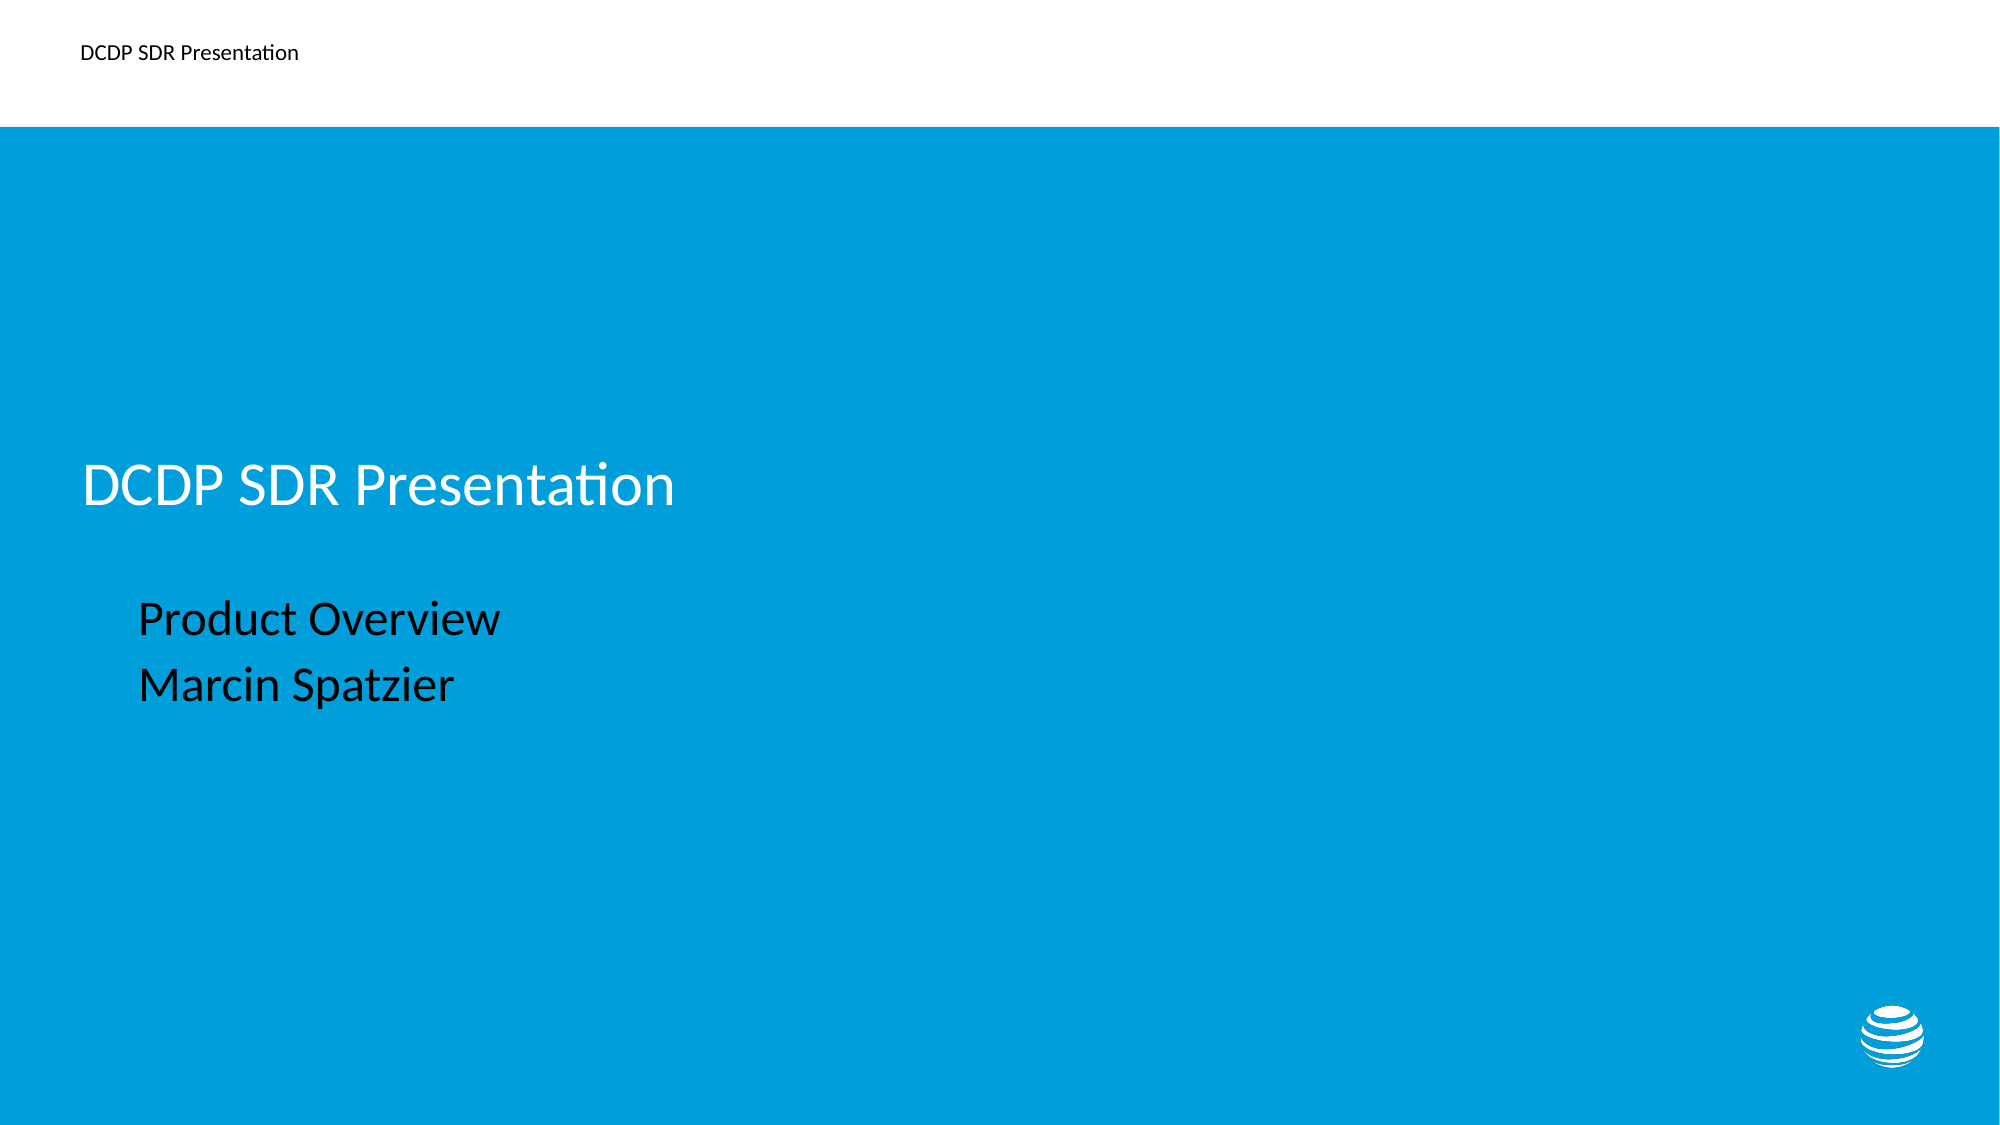

# DCDP SDR Presentation
Product Overview
Marcin Spatzier